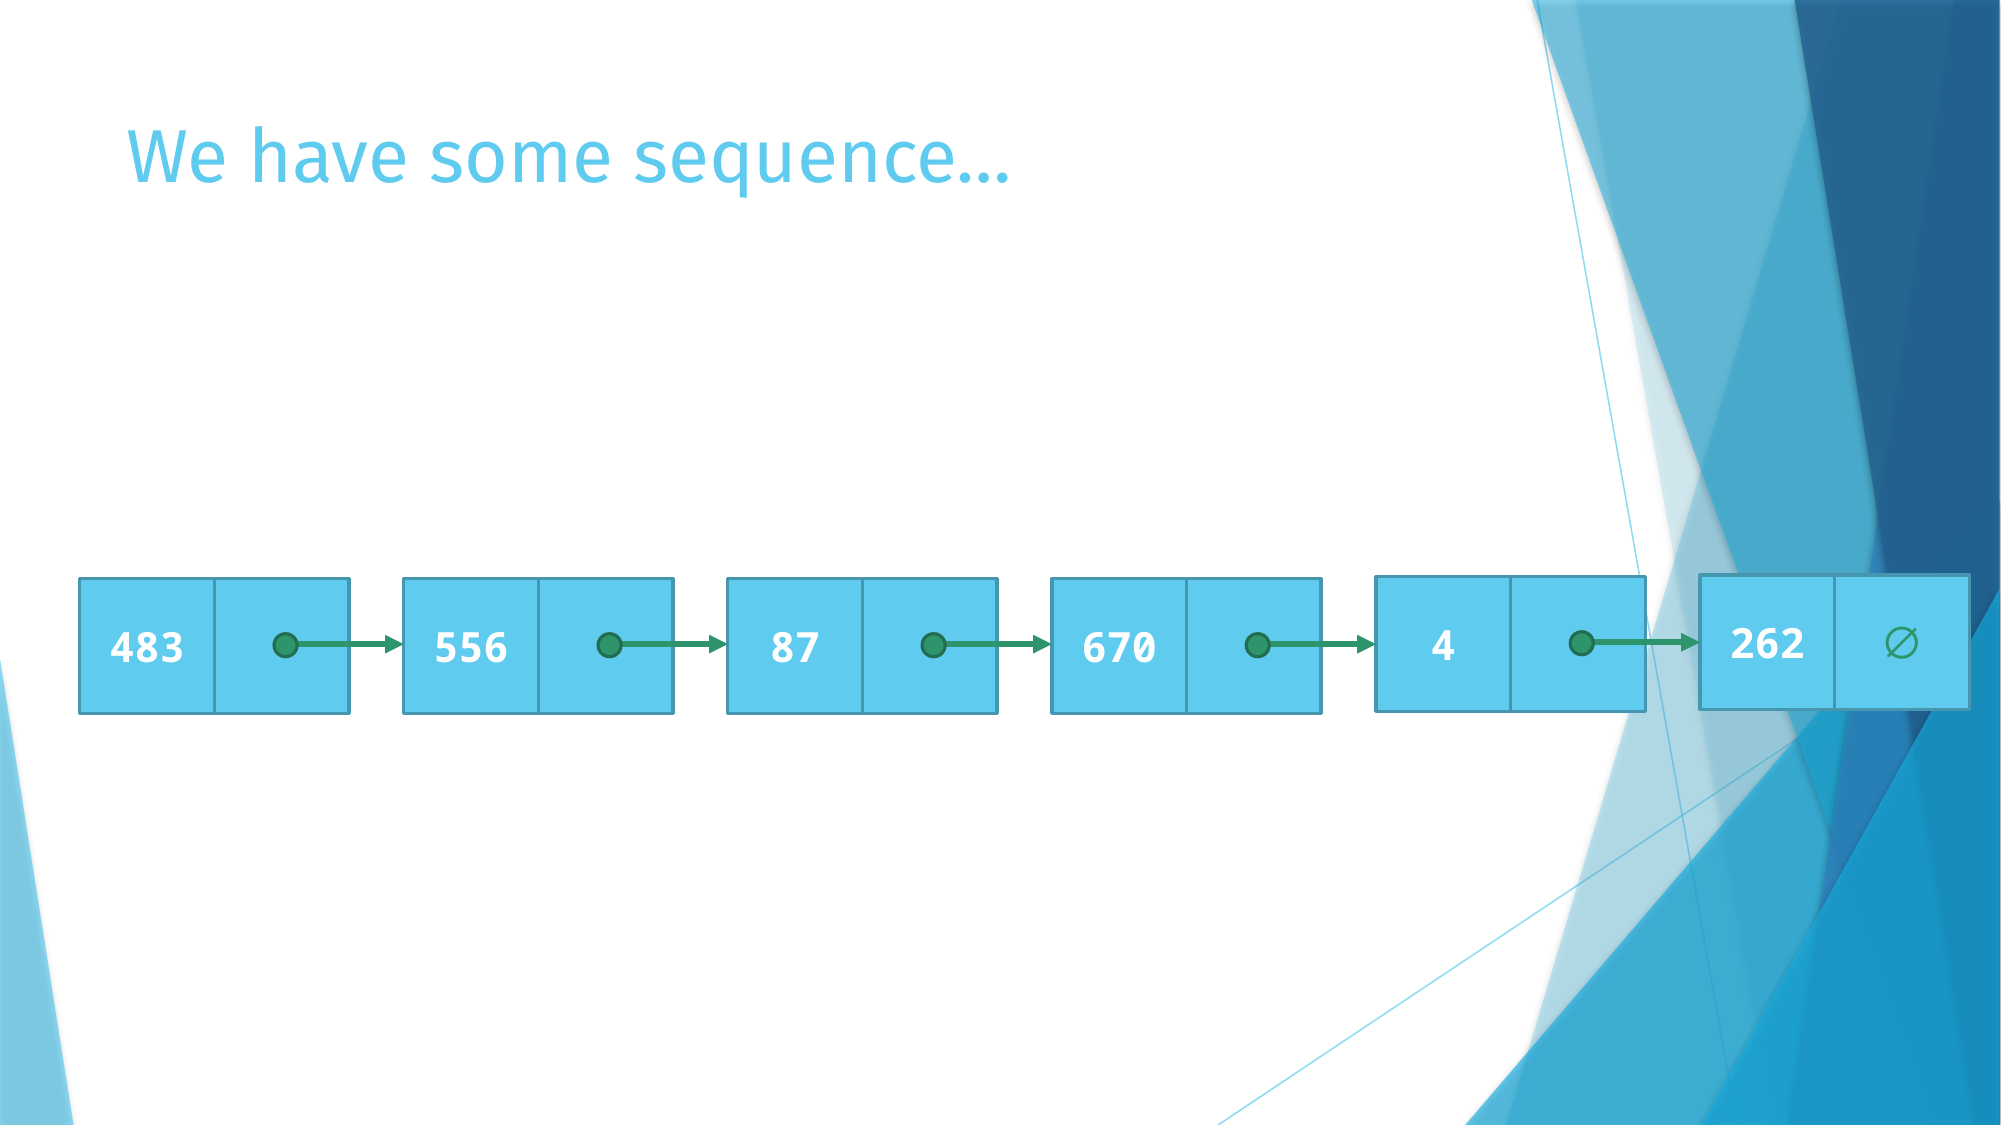

# We have some sequence…

262
∅
4

483

556

87

670